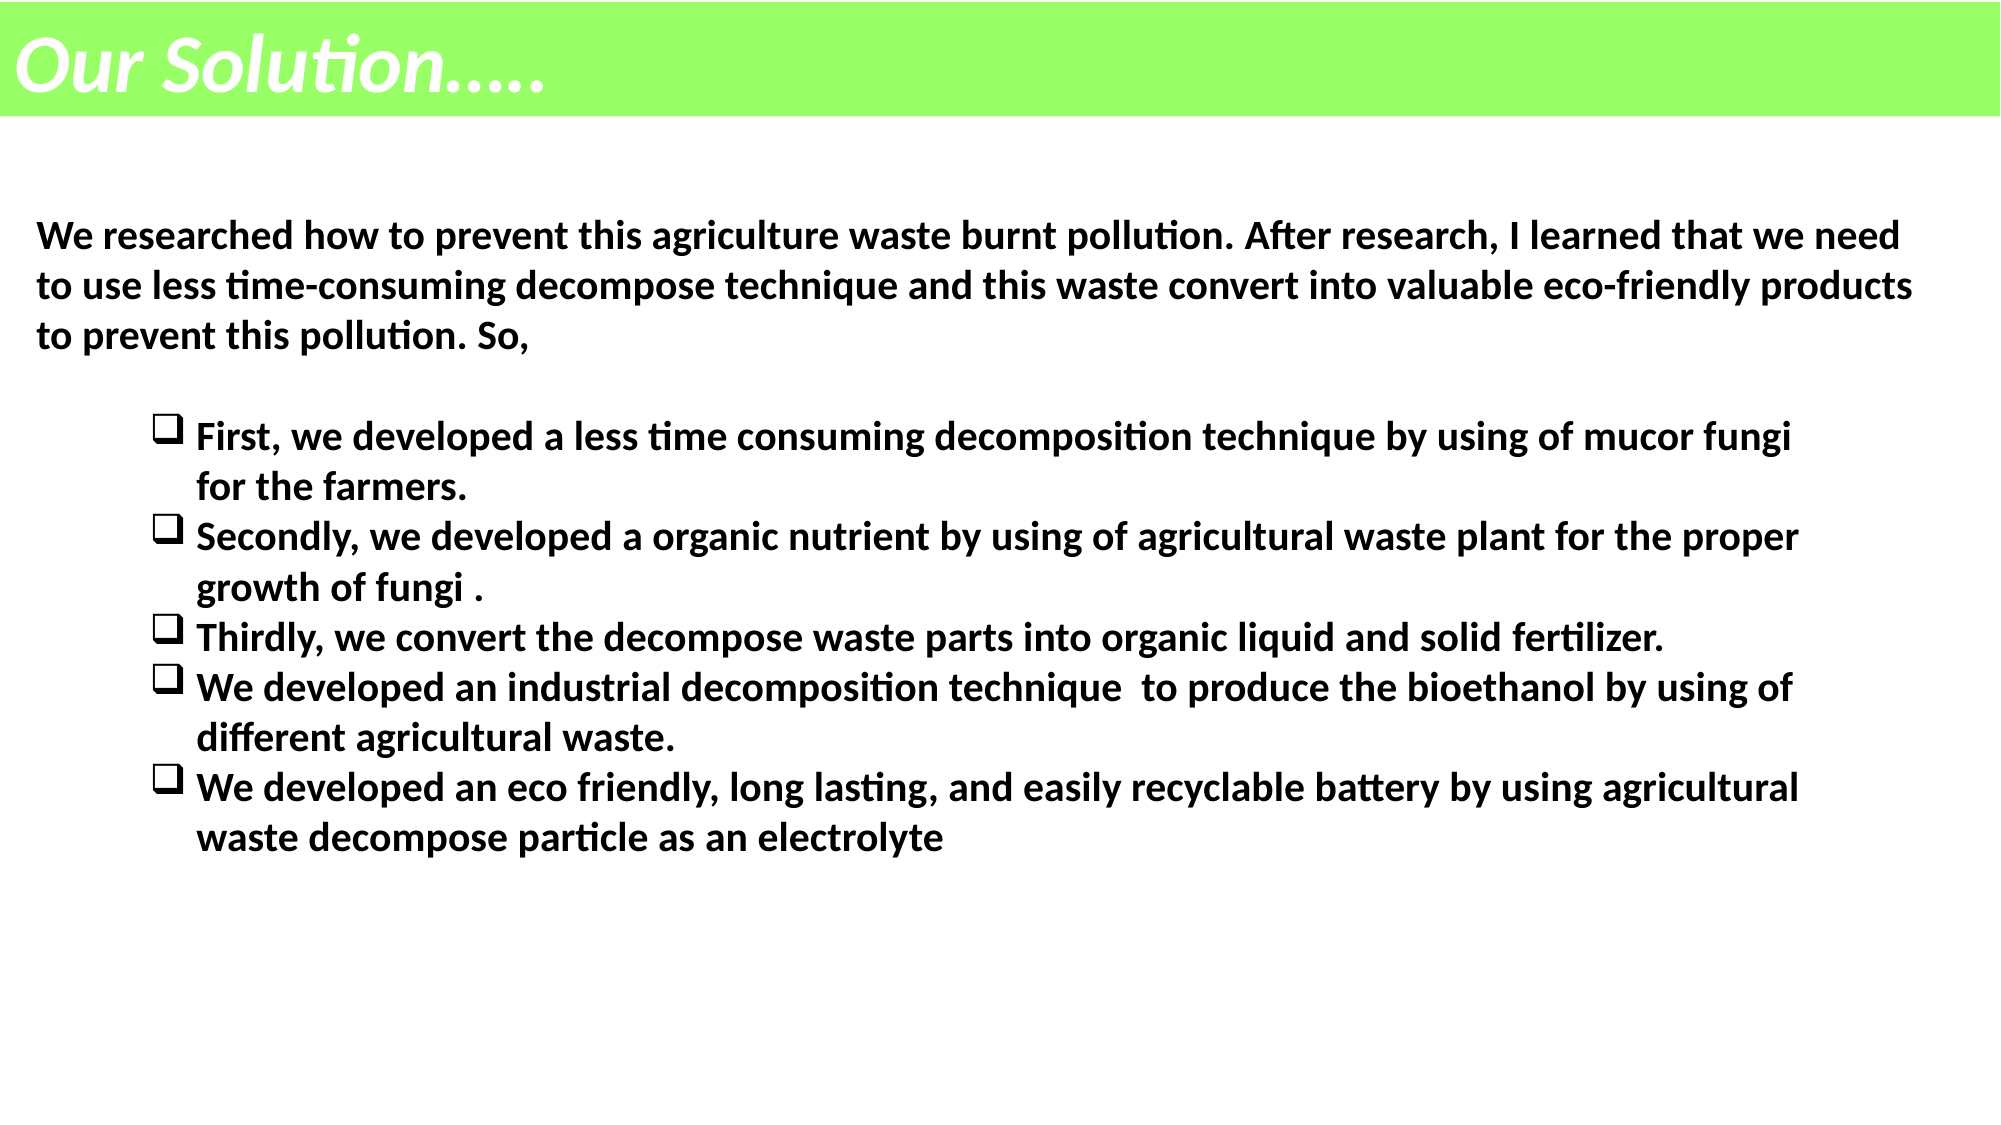

Our Solution…..
We researched how to prevent this agriculture waste burnt pollution. After research, I learned that we need to use less time-consuming decompose technique and this waste convert into valuable eco-friendly products to prevent this pollution. So,
First, we developed a less time consuming decomposition technique by using of mucor fungi for the farmers.
Secondly, we developed a organic nutrient by using of agricultural waste plant for the proper growth of fungi .
Thirdly, we convert the decompose waste parts into organic liquid and solid fertilizer.
We developed an industrial decomposition technique  to produce the bioethanol by using of different agricultural waste.
We developed an eco friendly, long lasting, and easily recyclable battery by using agricultural waste decompose particle as an electrolyte